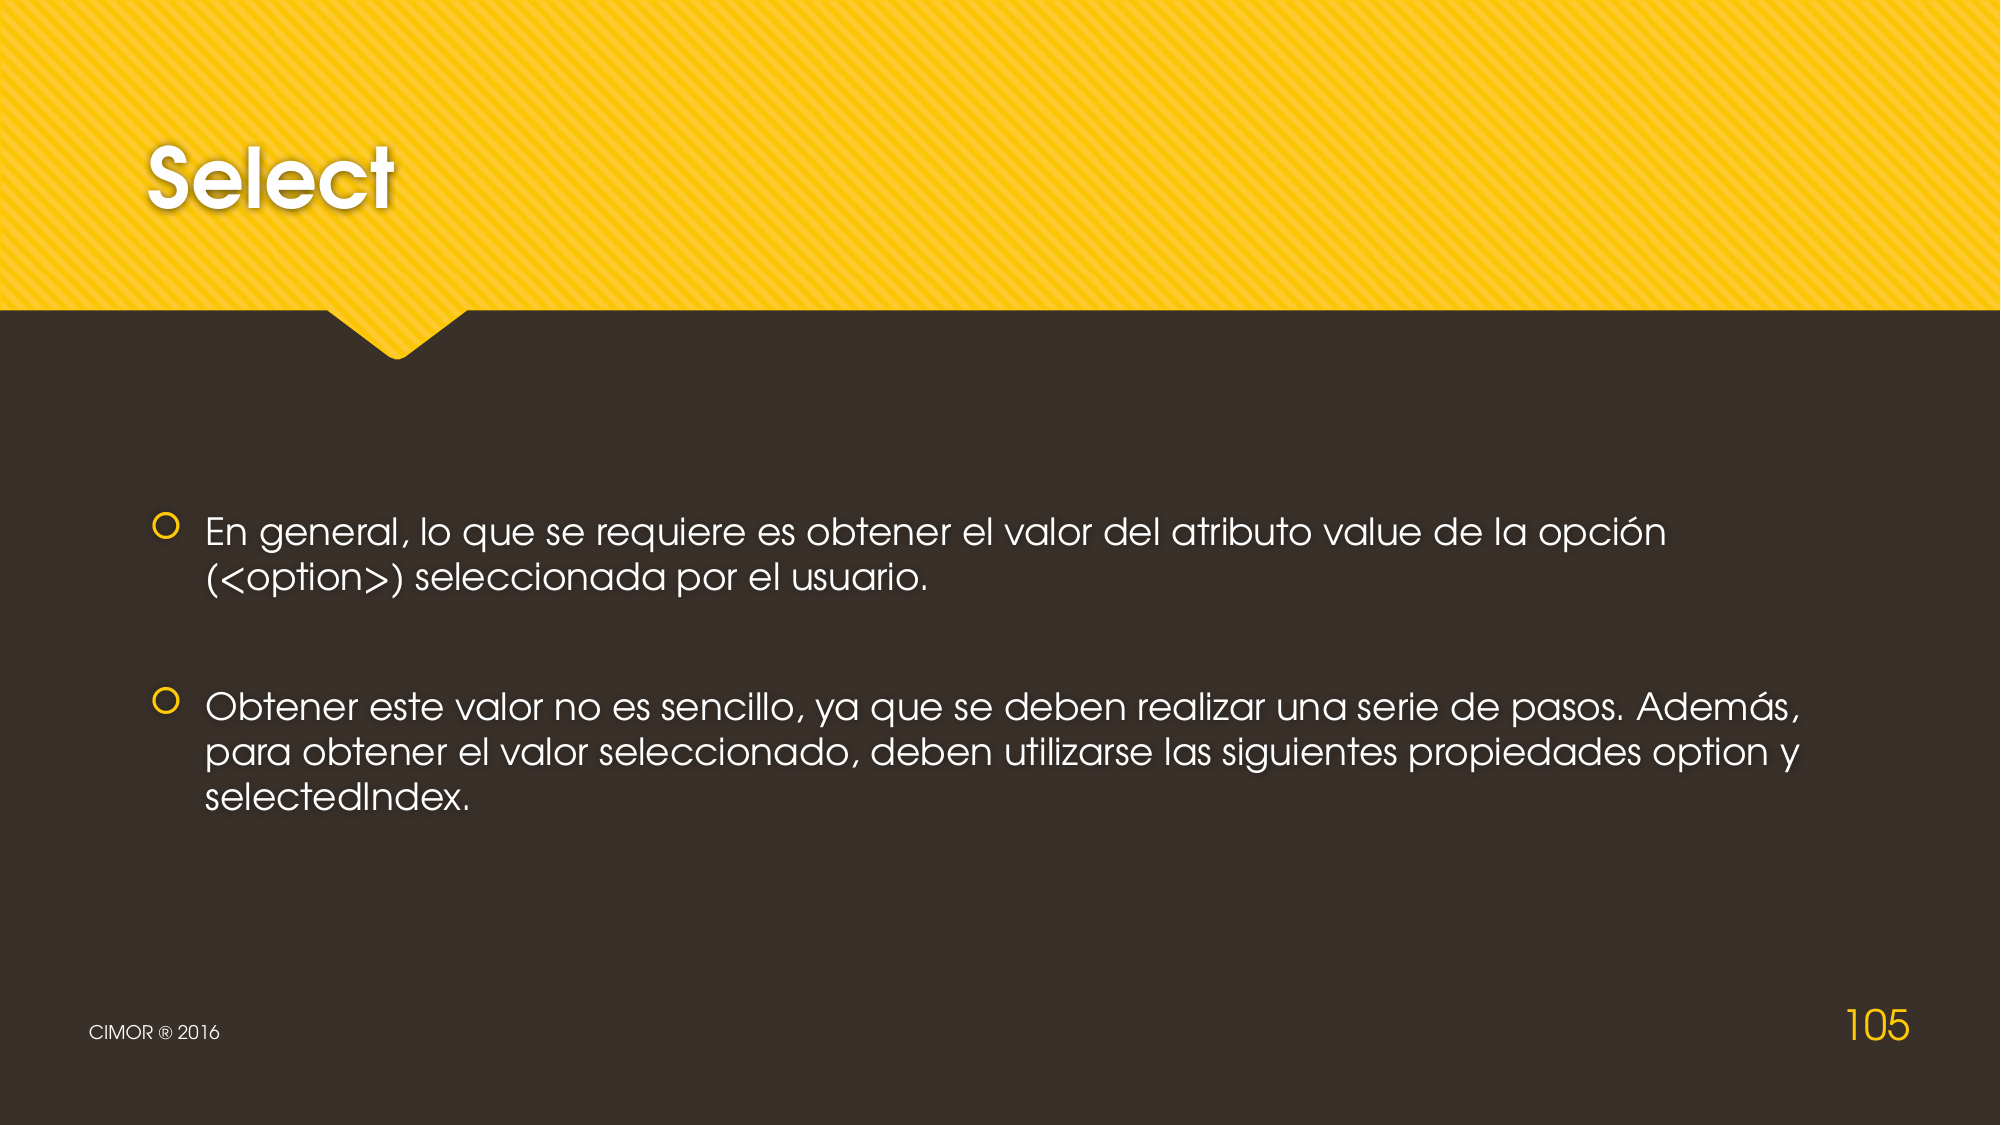

# Select
En general, lo que se requiere es obtener el valor del atributo value de la opción (<option>) seleccionada por el usuario.

Obtener este valor no es sencillo, ya que se deben realizar una serie de pasos. Además, para obtener el valor seleccionado, deben utilizarse las siguientes propiedades option y selectedIndex.
105
CIMOR ® 2016